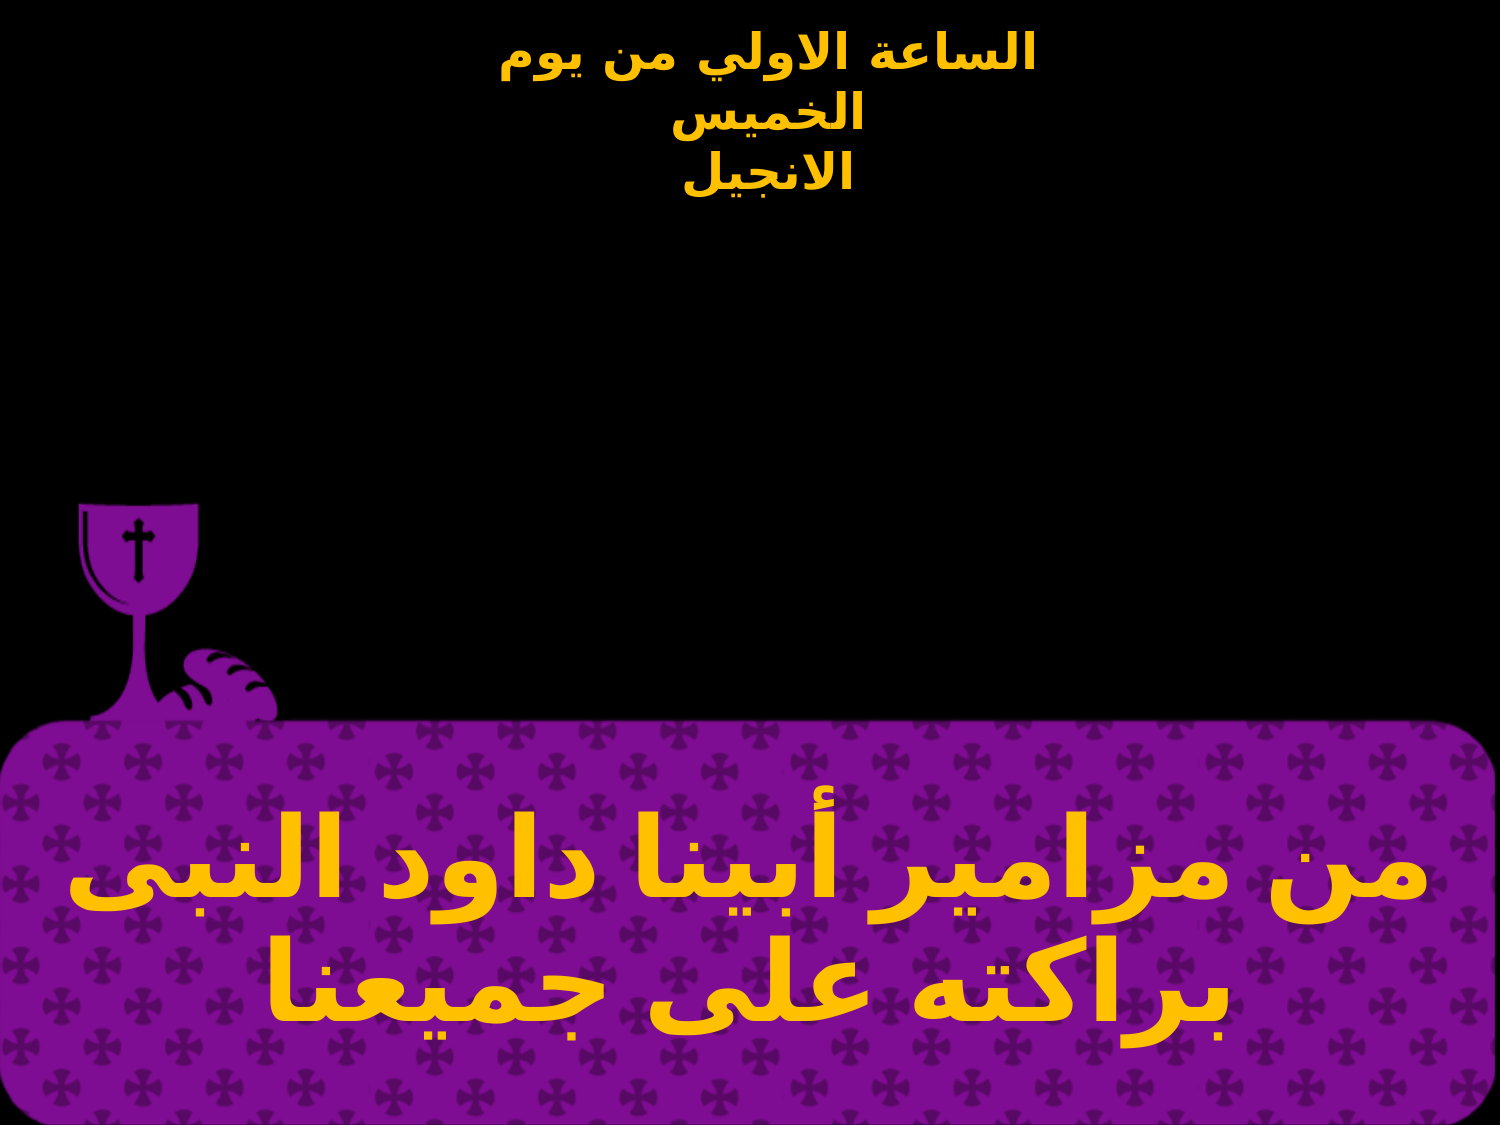

| من مزامير أبينا داود النبى براكته على جميعنا |
| --- |